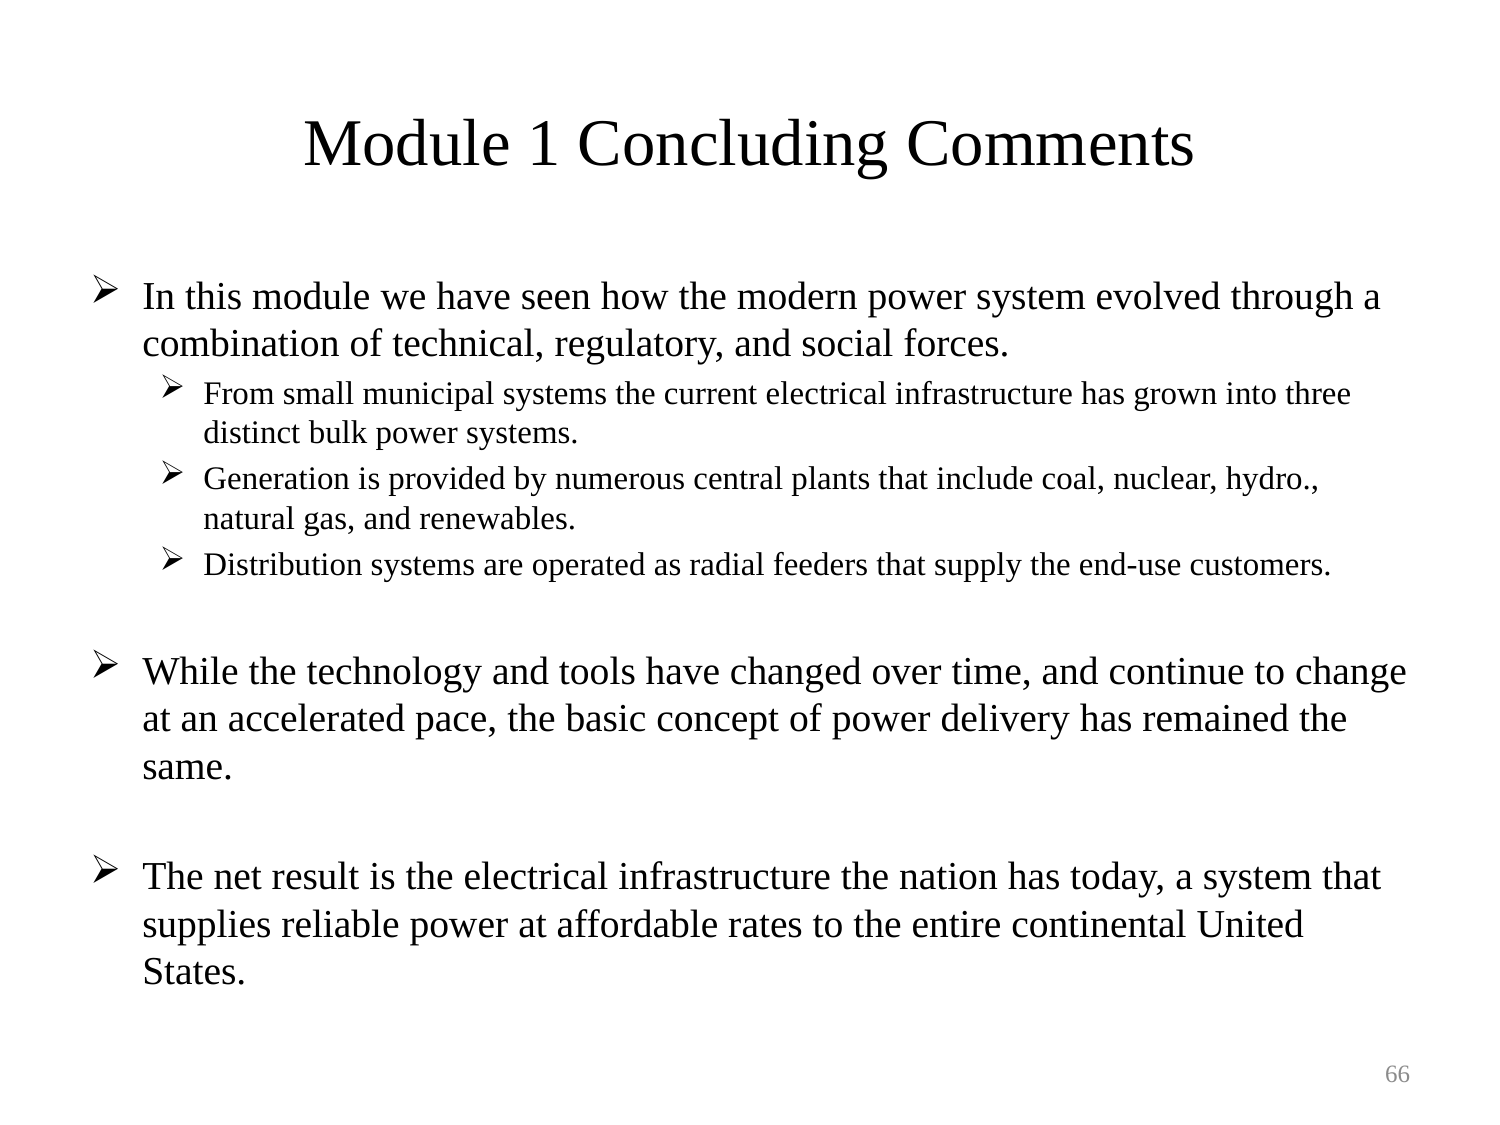

# Module 1 Concluding Comments
In this module we have seen how the modern power system evolved through a combination of technical, regulatory, and social forces.
From small municipal systems the current electrical infrastructure has grown into three distinct bulk power systems.
Generation is provided by numerous central plants that include coal, nuclear, hydro., natural gas, and renewables.
Distribution systems are operated as radial feeders that supply the end-use customers.

While the technology and tools have changed over time, and continue to change at an accelerated pace, the basic concept of power delivery has remained the same.

The net result is the electrical infrastructure the nation has today, a system that supplies reliable power at affordable rates to the entire continental United States.
66